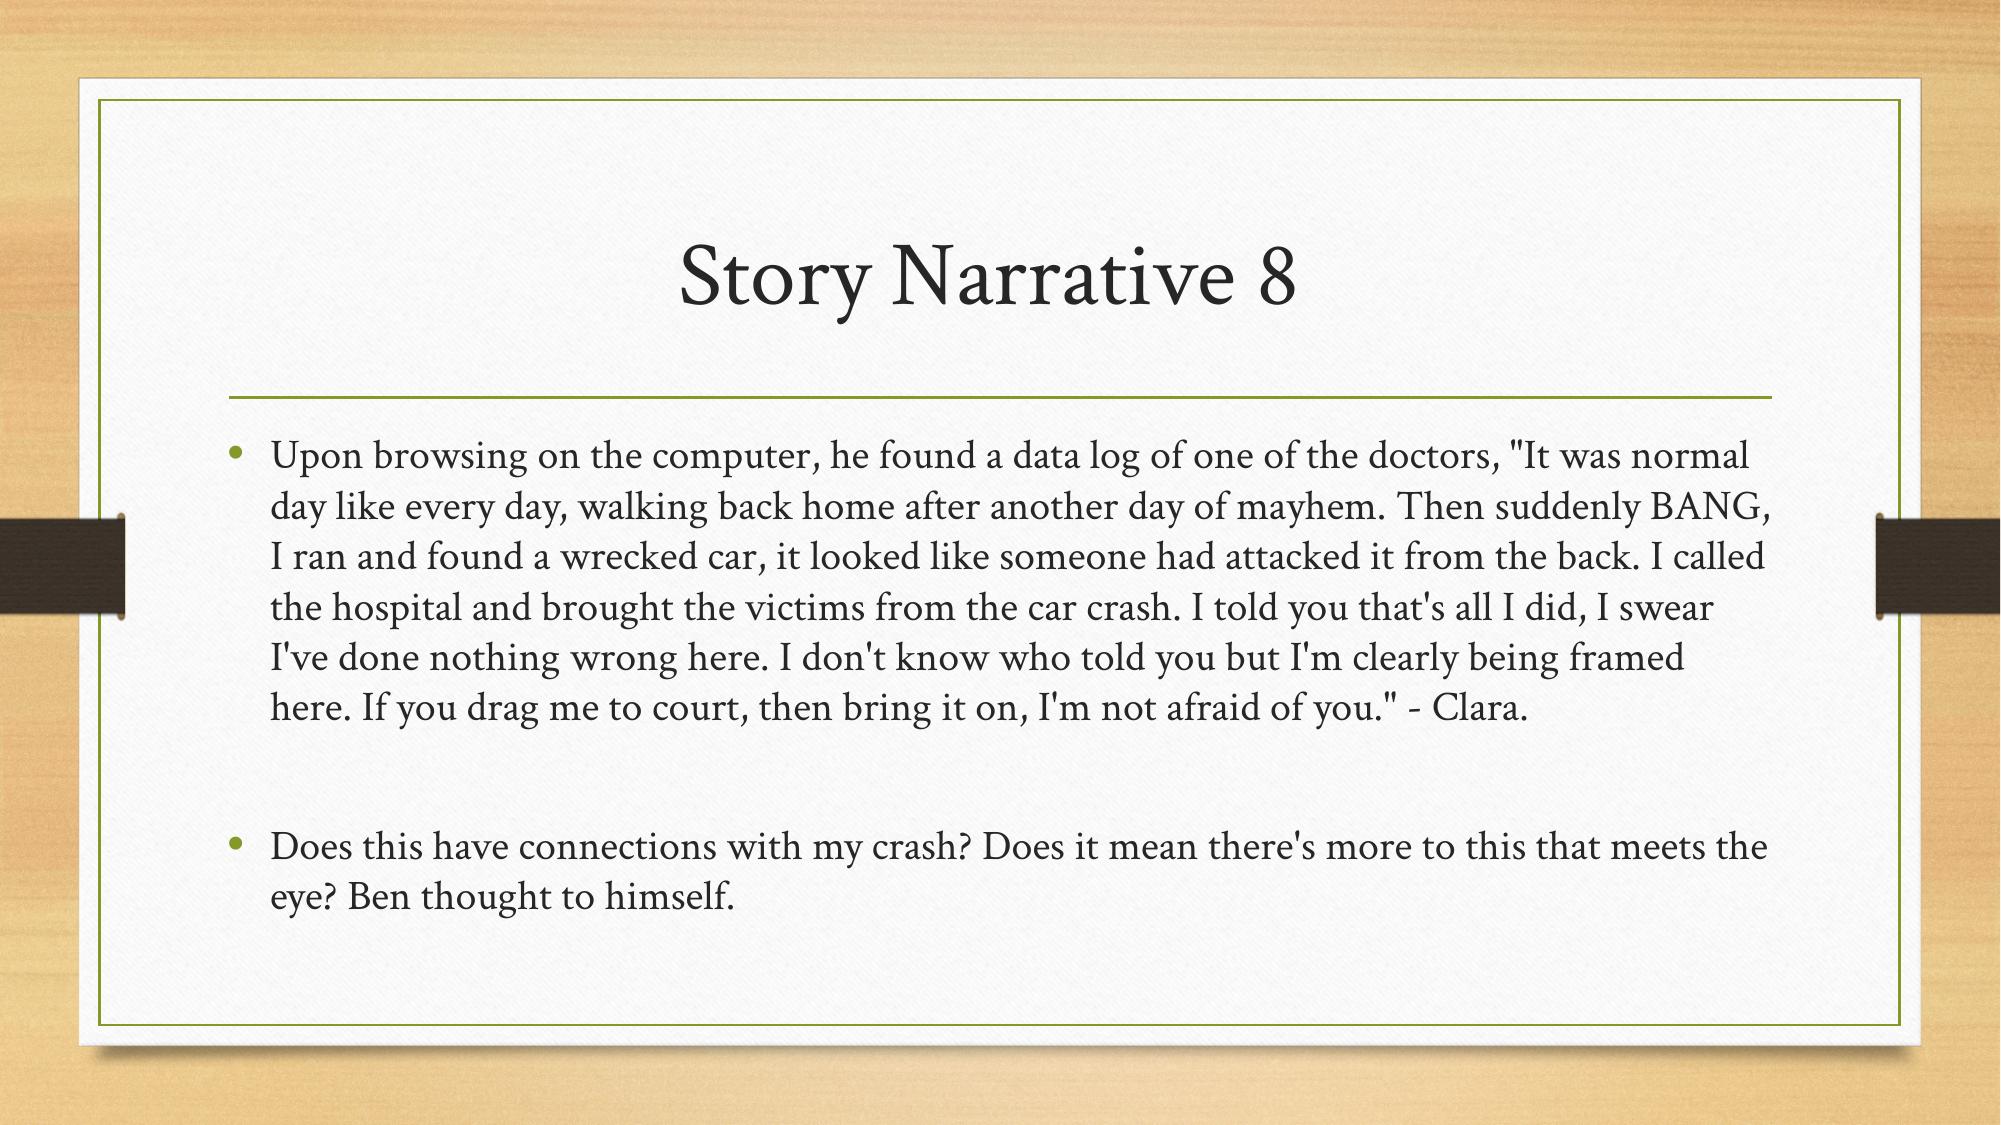

# Story Narrative 8
Upon browsing on the computer, he found a data log of one of the doctors, "It was normal day like every day, walking back home after another day of mayhem. Then suddenly BANG, I ran and found a wrecked car, it looked like someone had attacked it from the back. I called the hospital and brought the victims from the car crash. I told you that's all I did, I swear I've done nothing wrong here. I don't know who told you but I'm clearly being framed here. If you drag me to court, then bring it on, I'm not afraid of you." - Clara.

Does this have connections with my crash? Does it mean there's more to this that meets the eye? Ben thought to himself.